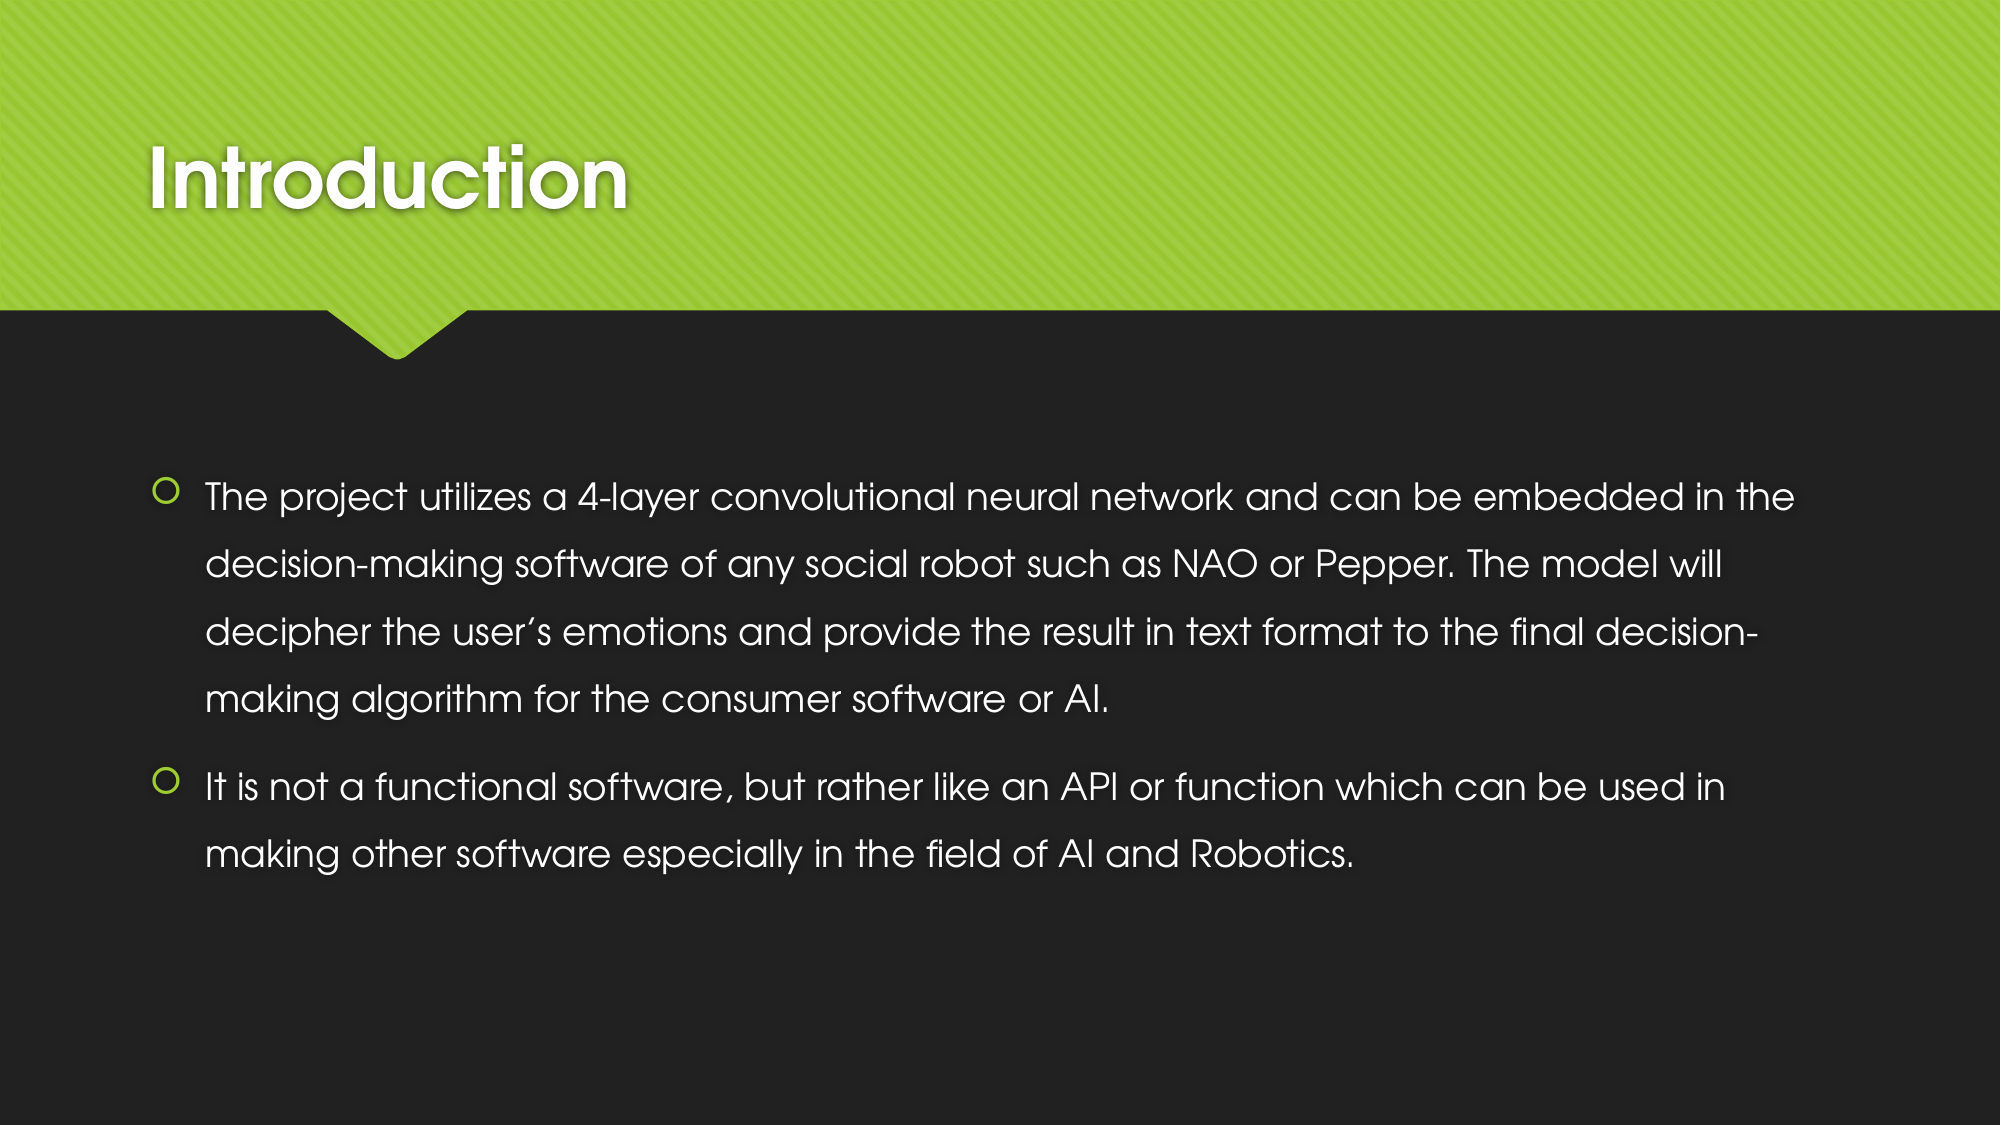

# Introduction
The project utilizes a 4-layer convolutional neural network and can be embedded in the decision-making software of any social robot such as NAO or Pepper. The model will decipher the user’s emotions and provide the result in text format to the final decision-making algorithm for the consumer software or AI.
It is not a functional software, but rather like an API or function which can be used in making other software especially in the field of AI and Robotics.